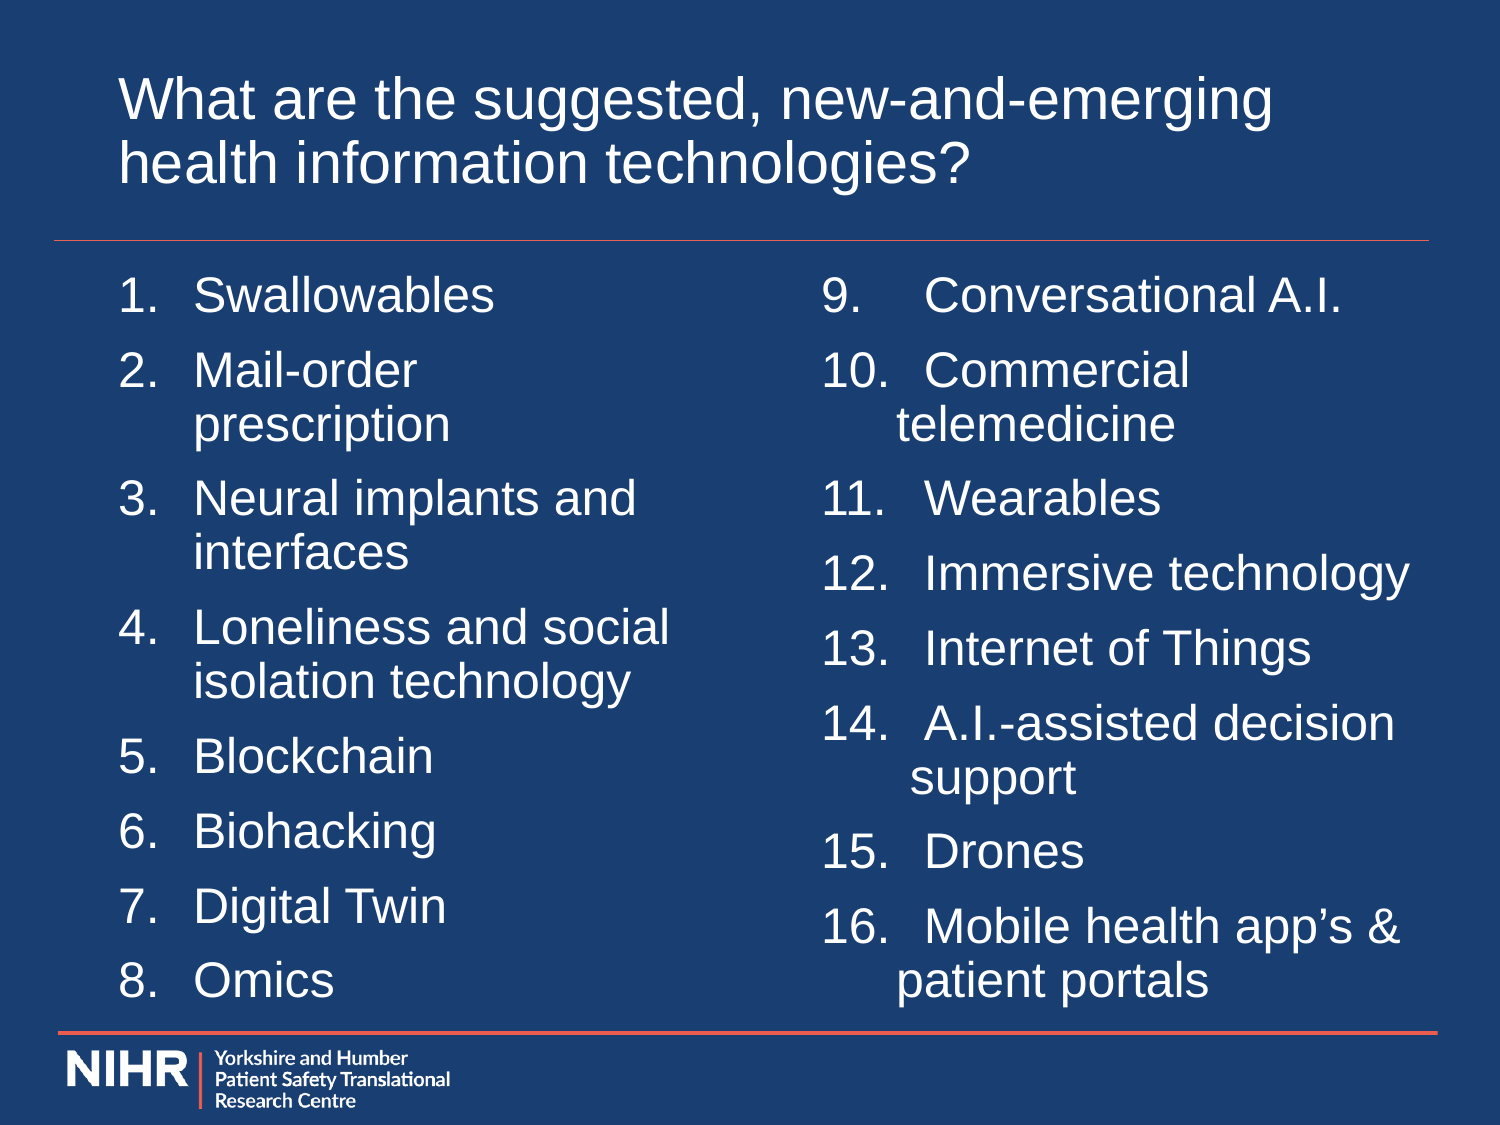

# What are the suggested, new-and-emerging health information technologies?
Swallowables
Mail-order prescription
Neural implants and interfaces
Loneliness and social isolation technology
Blockchain
Biohacking
Digital Twin
Omics
  Conversational A.I.
  Commercial telemedicine
  Wearables
  Immersive technology
  Internet of Things
  A.I.-assisted decision   support
  Drones
  Mobile health app’s & patient portals